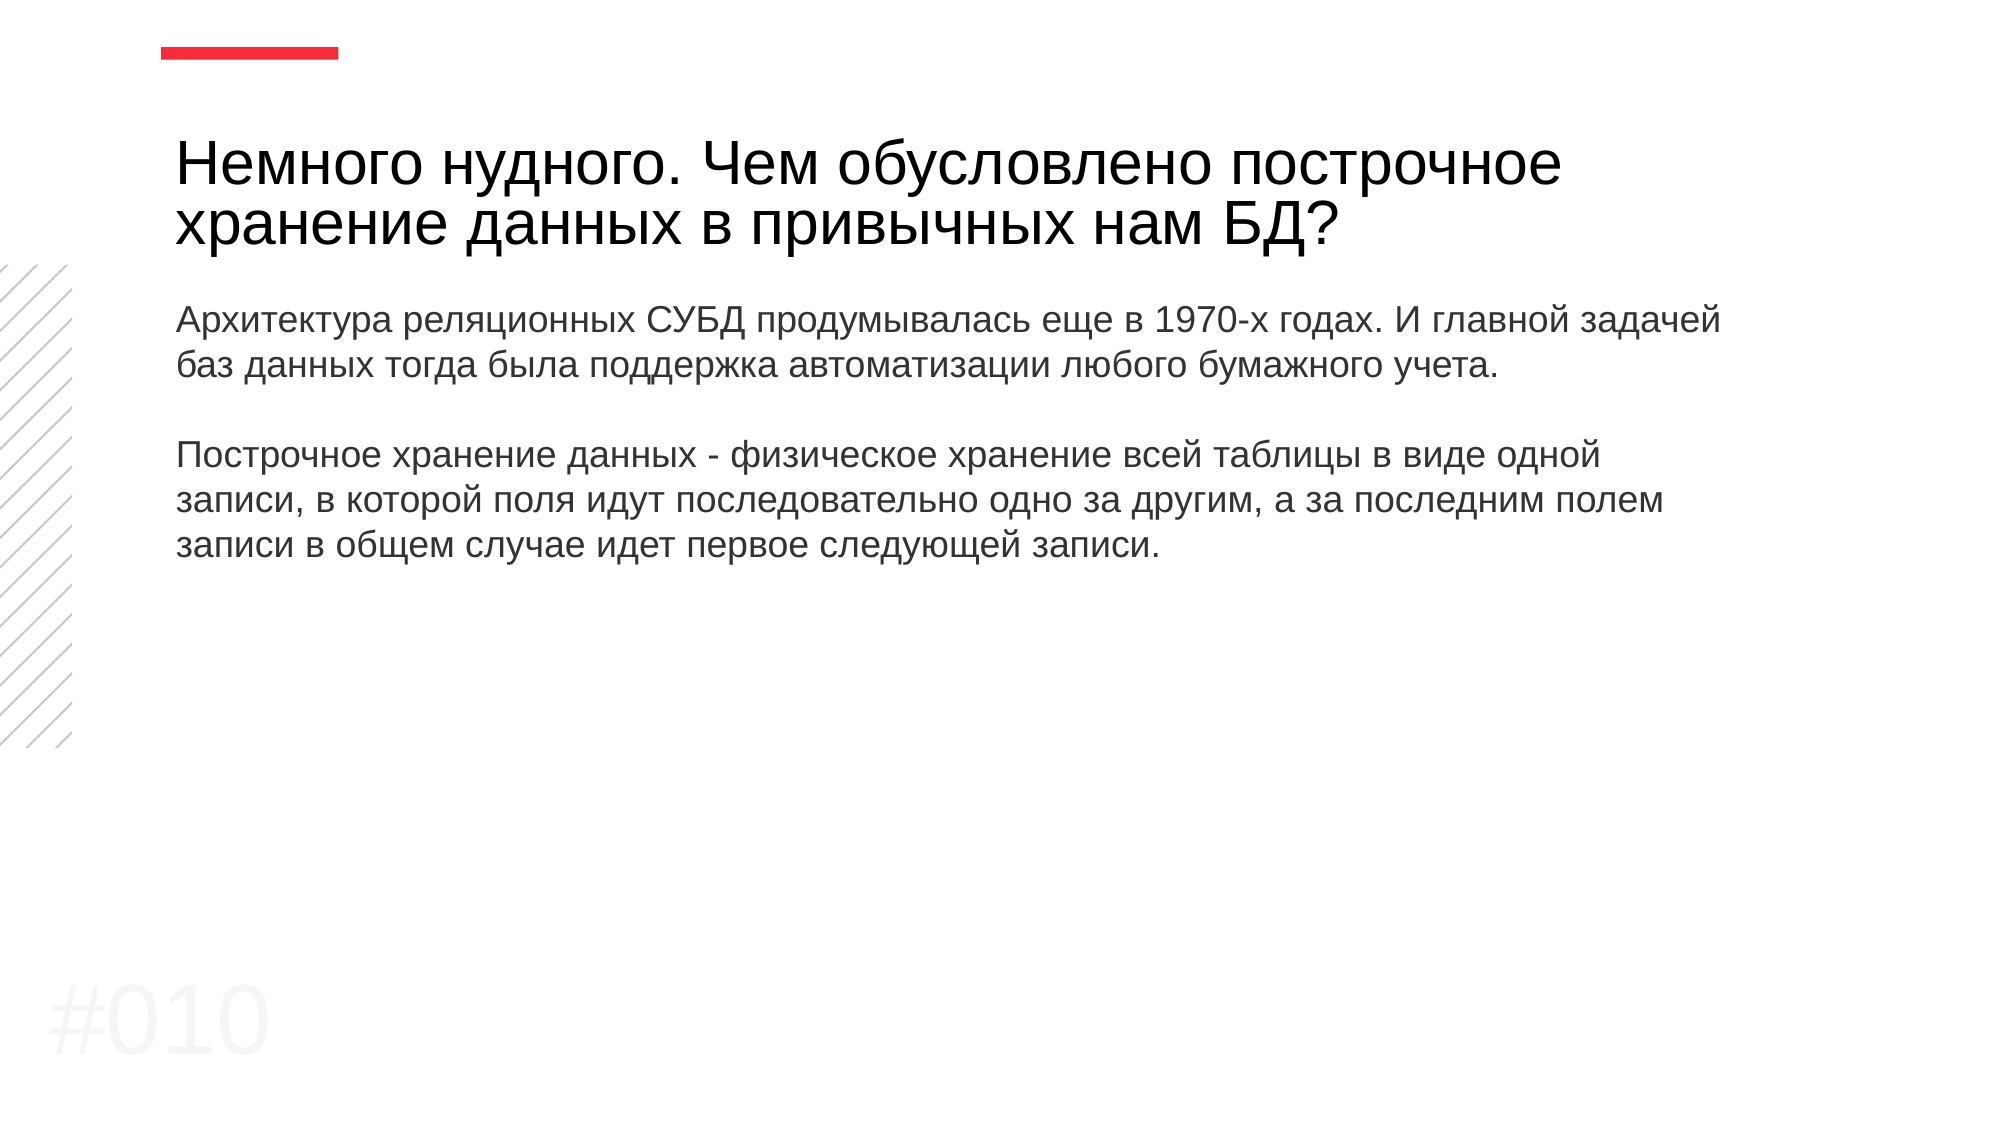

Немного нудного. Чем обусловлено построчное хранение данных в привычных нам БД?
Архитектура реляционных СУБД продумывалась еще в 1970-х годах. И главной задачей баз данных тогда была поддержка автоматизации любого бумажного учета.

Построчное хранение данных - физическое хранение всей таблицы в виде одной записи, в которой поля идут последовательно одно за другим, а за последним полем записи в общем случае идет первое следующей записи.
#010